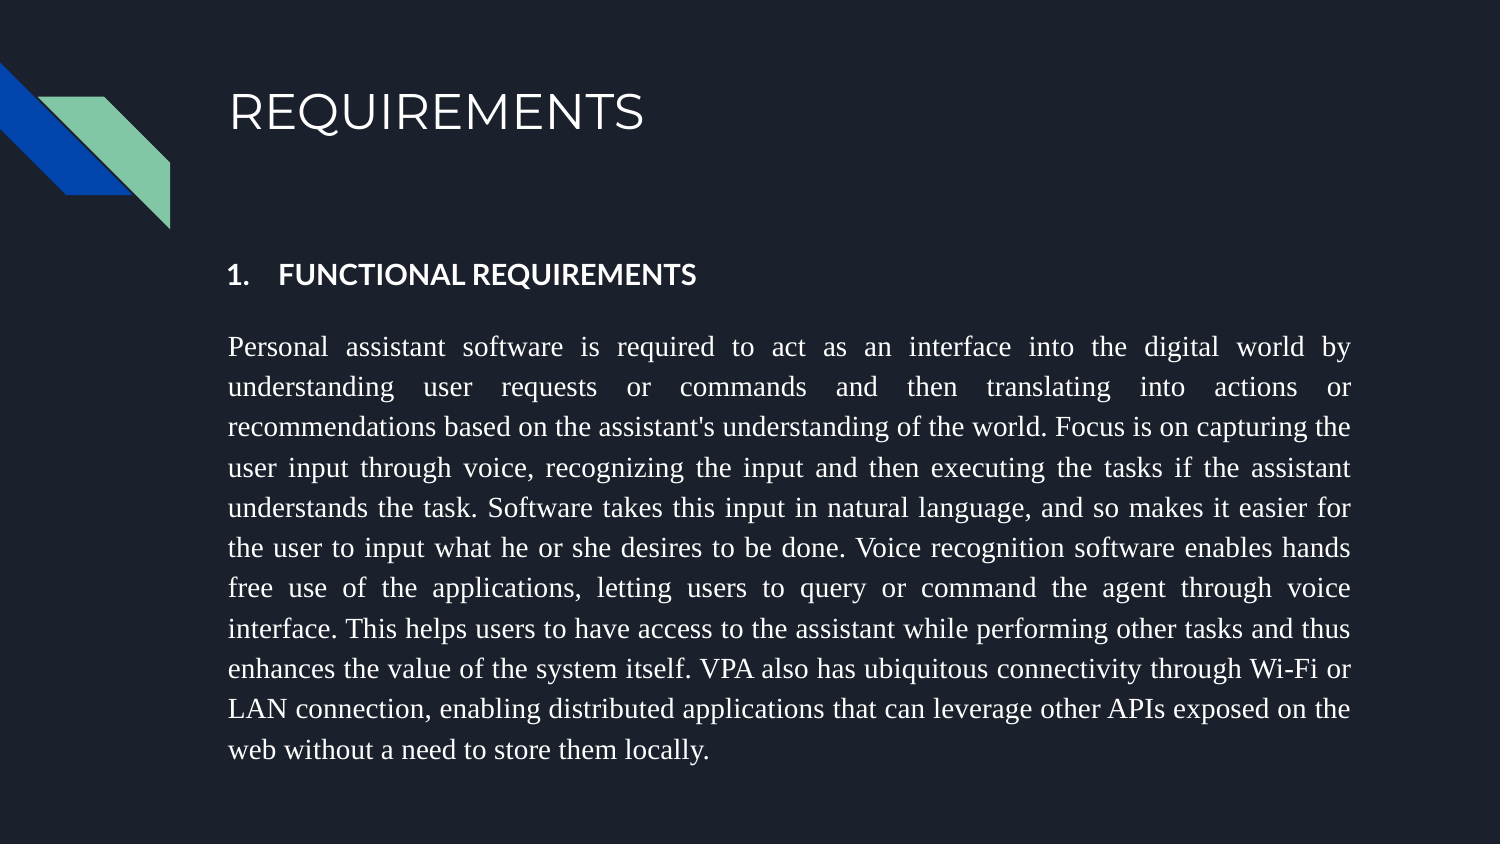

# REQUIREMENTS
FUNCTIONAL REQUIREMENTS
Personal assistant software is required to act as an interface into the digital world by understanding user requests or commands and then translating into actions or recommendations based on the assistant's understanding of the world. Focus is on capturing the user input through voice, recognizing the input and then executing the tasks if the assistant understands the task. Software takes this input in natural language, and so makes it easier for the user to input what he or she desires to be done. Voice recognition software enables hands free use of the applications, letting users to query or command the agent through voice interface. This helps users to have access to the assistant while performing other tasks and thus enhances the value of the system itself. VPA also has ubiquitous connectivity through Wi-Fi or LAN connection, enabling distributed applications that can leverage other APIs exposed on the web without a need to store them locally.